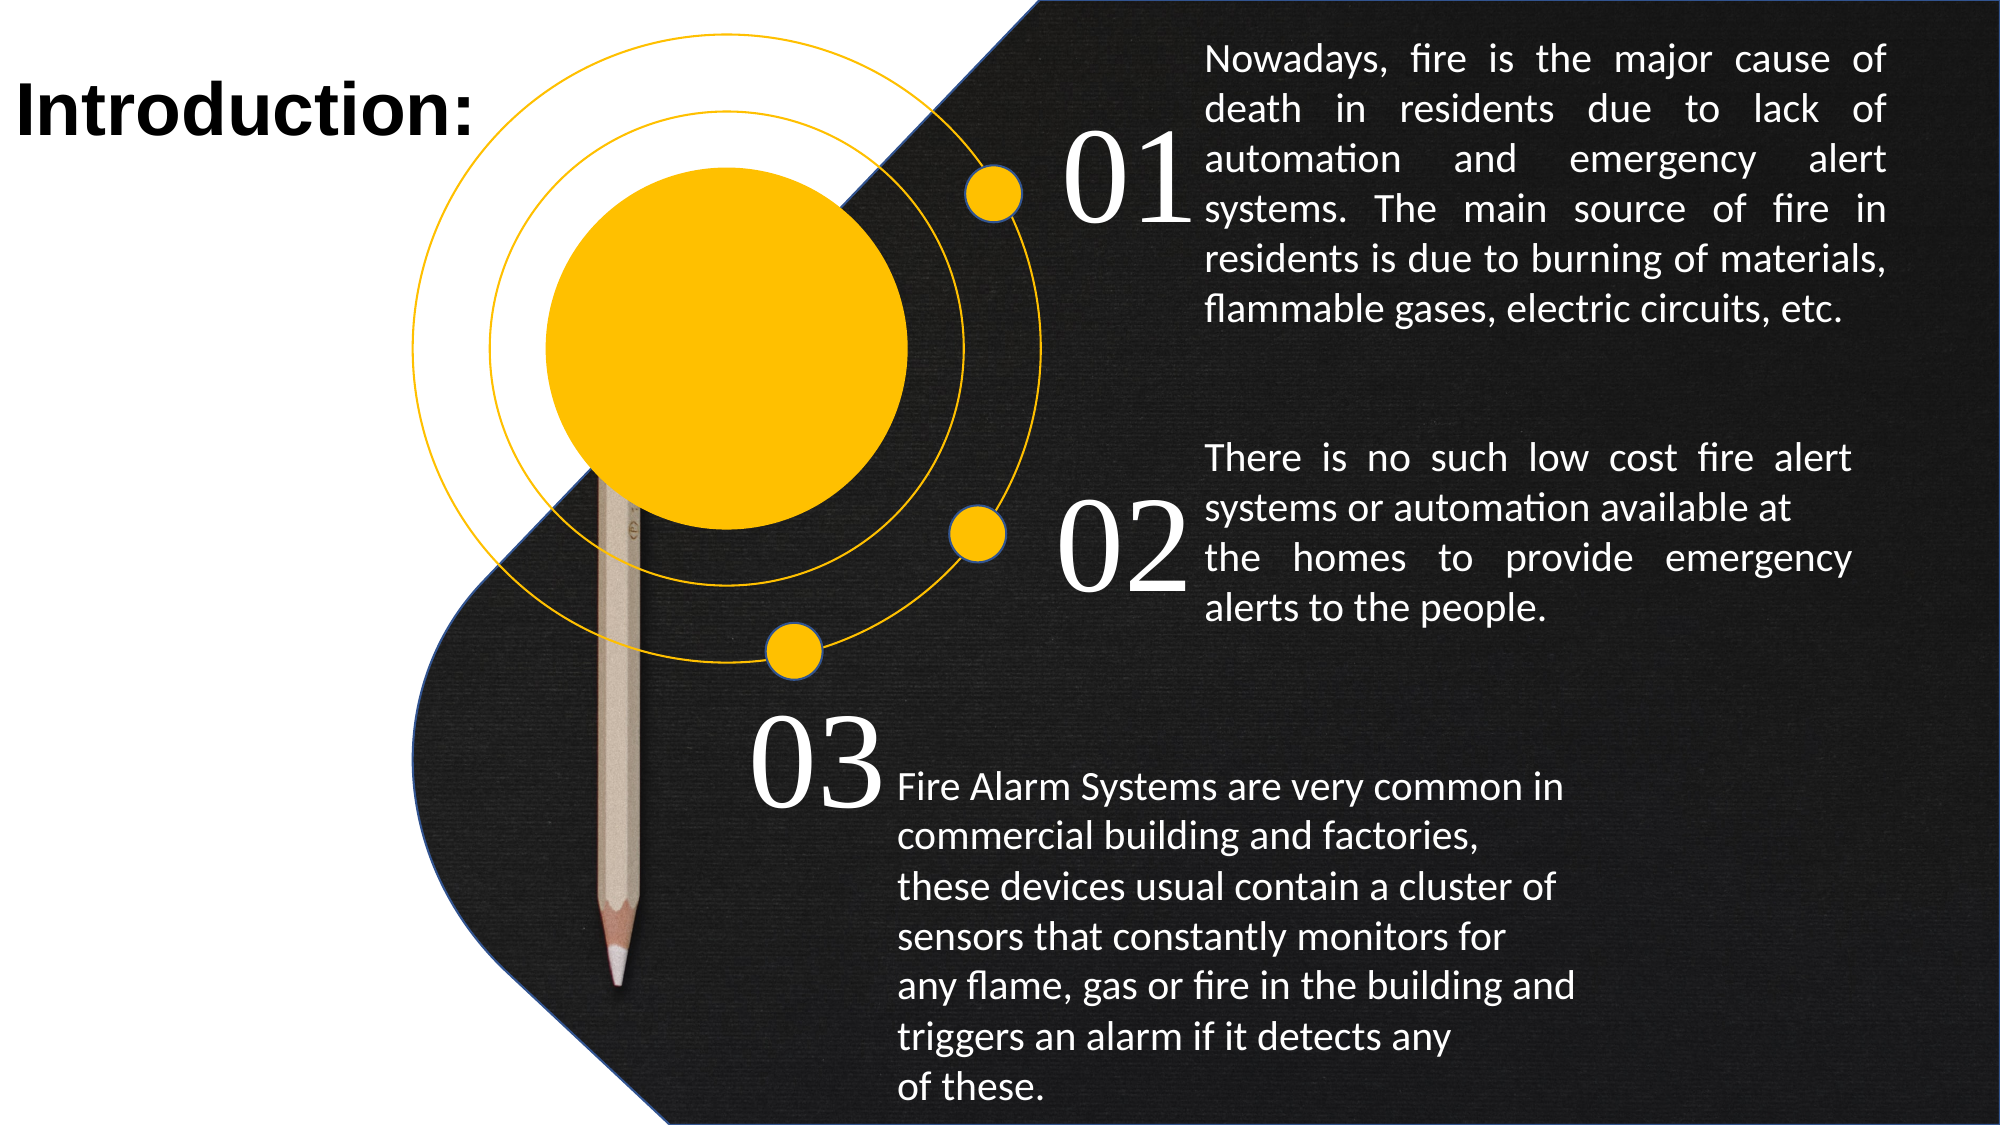

Nowadays, fire is the major cause of death in residents due to lack of automation and emergency alert systems. The main source of fire in residents is due to burning of materials, flammable gases, electric circuits, etc.
Introduction:

01

There is no such low cost fire alert systems or automation available at
the homes to provide emergency alerts to the people.
02

03
Fire Alarm Systems are very common in commercial building and factories,
these devices usual contain a cluster of sensors that constantly monitors for
any flame, gas or fire in the building and triggers an alarm if it detects any
of these.